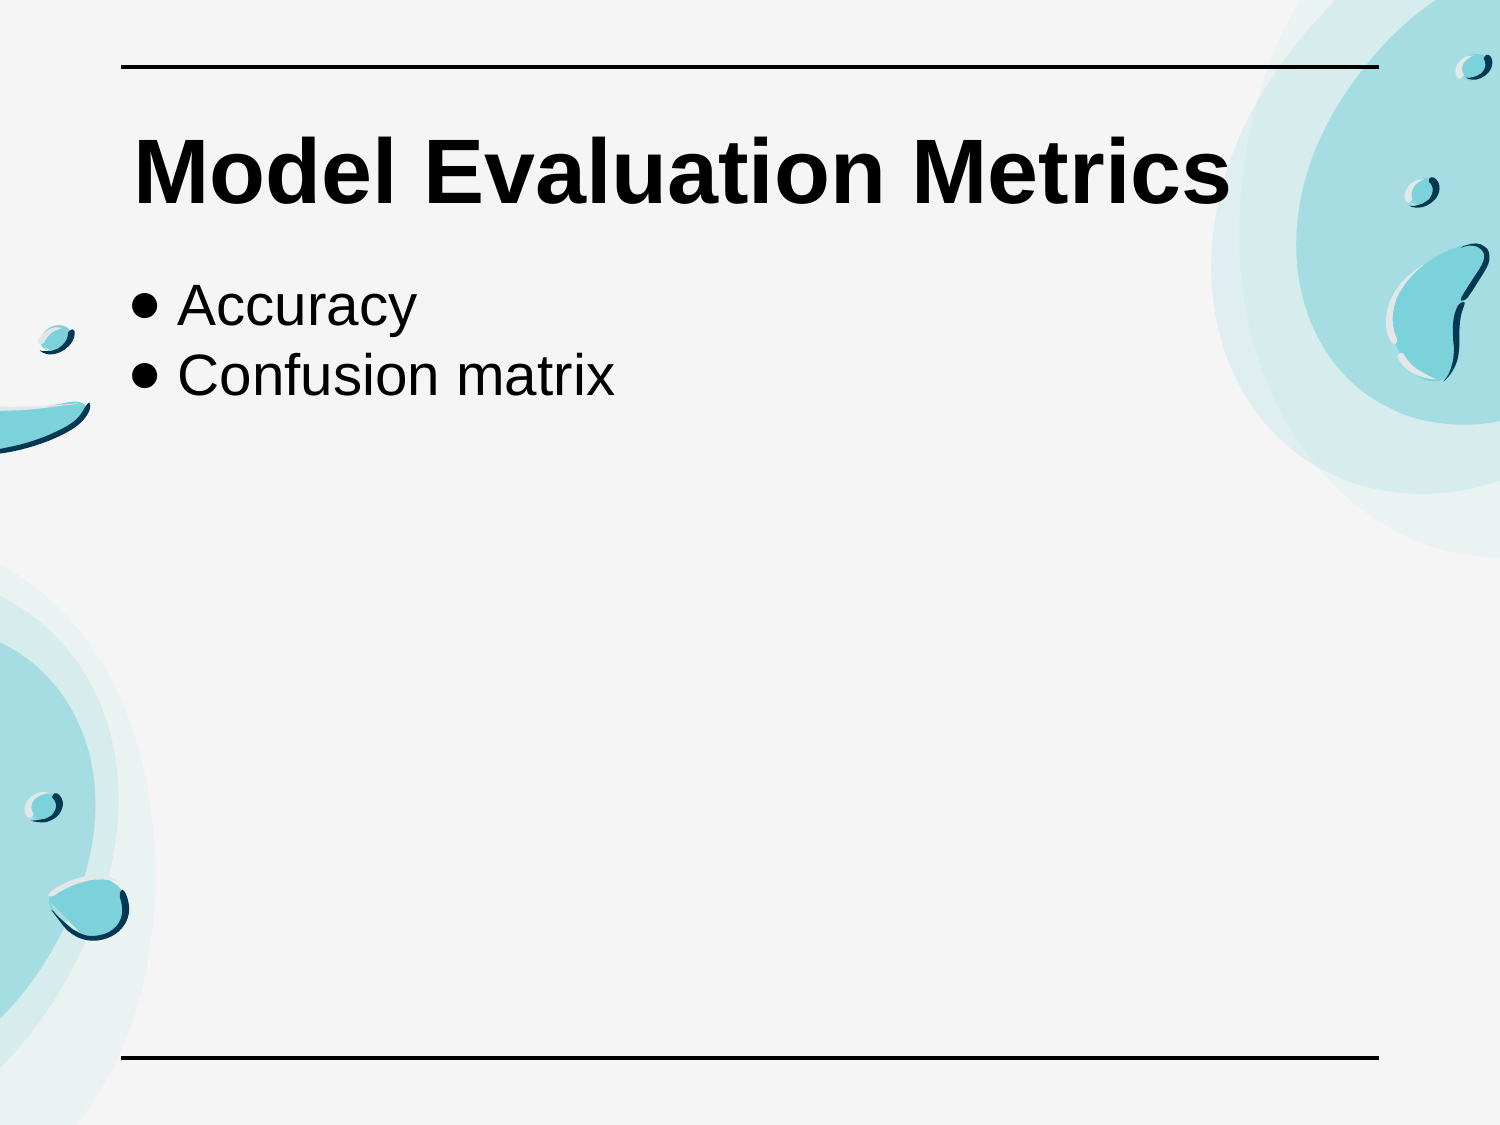

# Model Evaluation Metrics
Accuracy
Confusion matrix